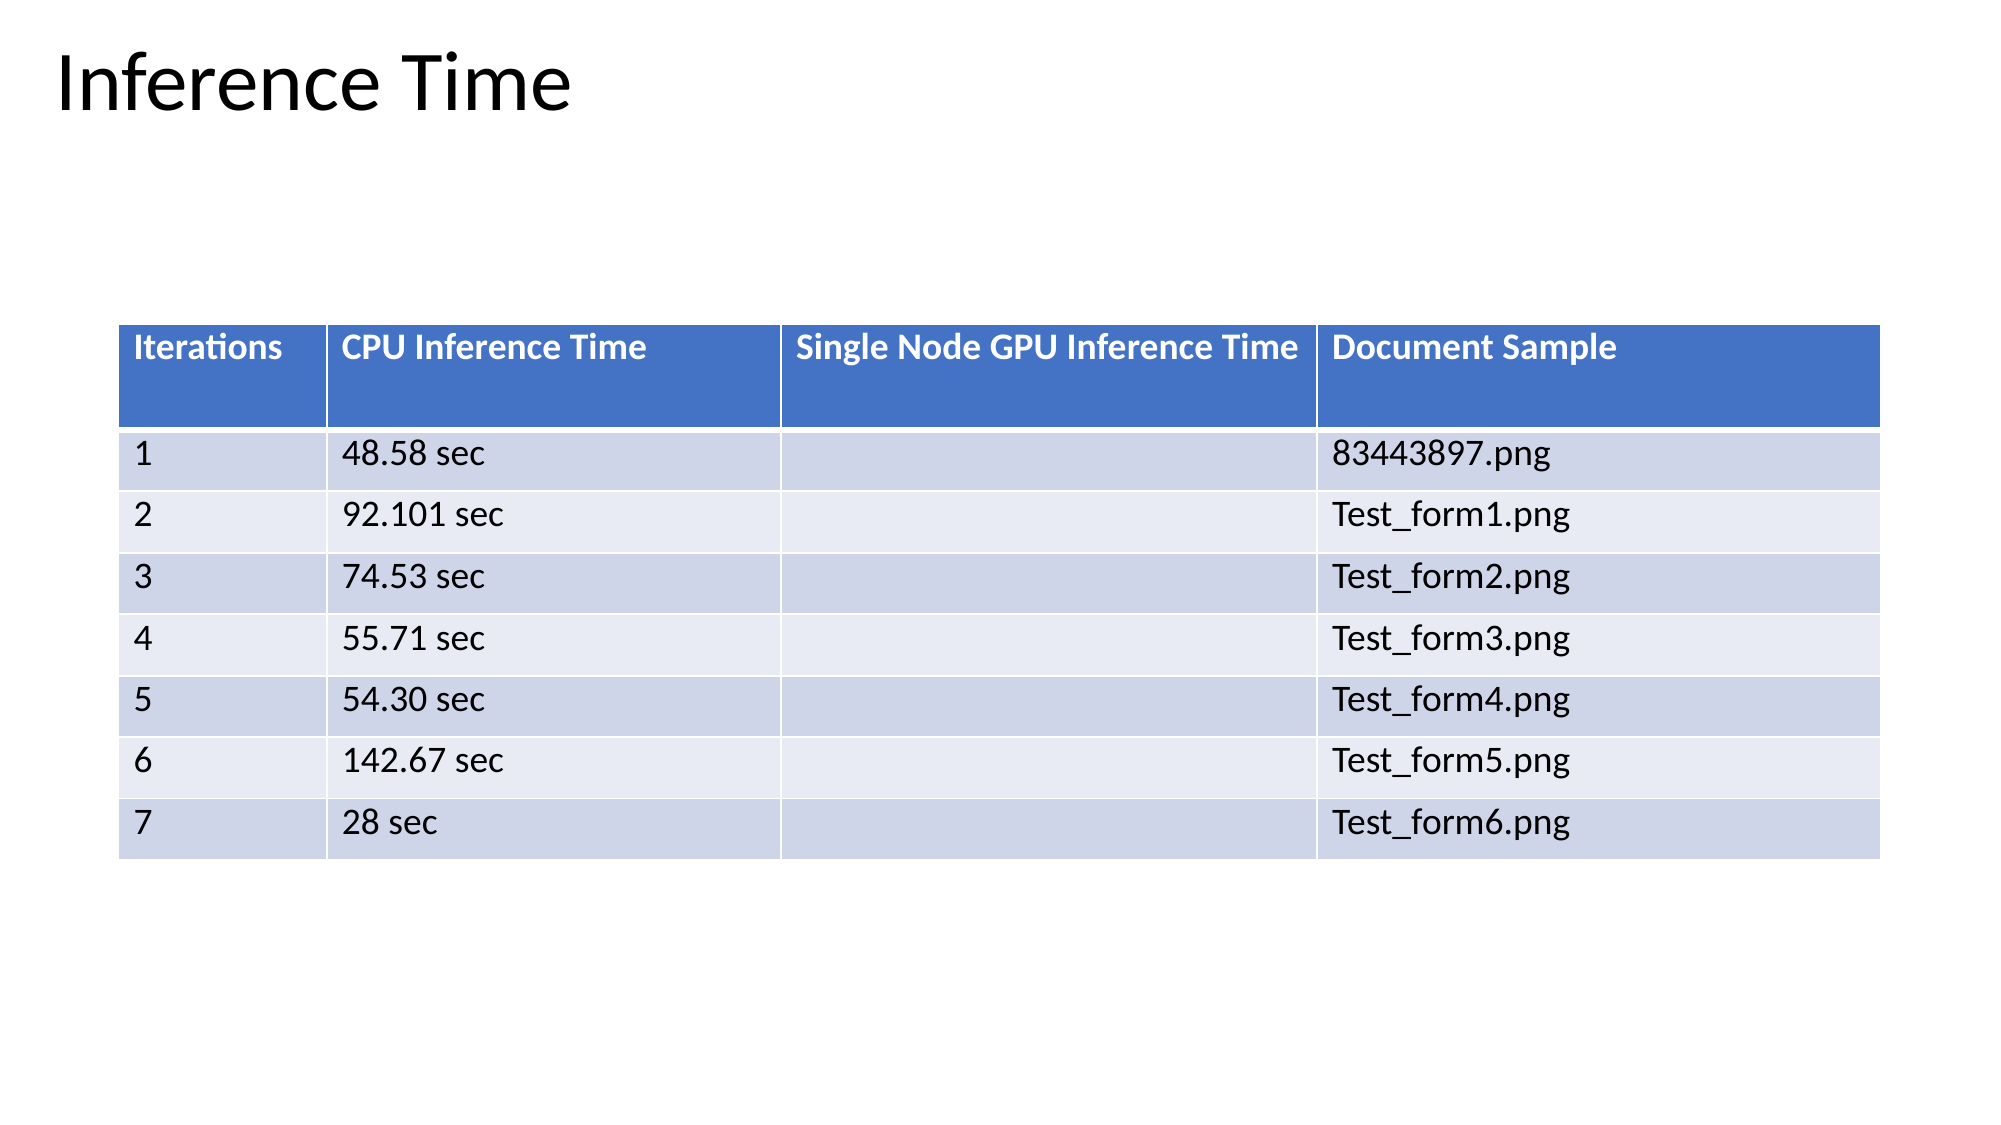

# Inference Time
| Iterations | CPU Inference Time | Single Node GPU Inference Time | Document Sample |
| --- | --- | --- | --- |
| 1 | 48.58 sec |  | 83443897.png |
| 2 | 92.101 sec |  | Test\_form1.png |
| 3 | 74.53 sec |  | Test\_form2.png |
| 4 | 55.71 sec |  | Test\_form3.png |
| 5 | 54.30 sec |  | Test\_form4.png |
| 6 | 142.67 sec |  | Test\_form5.png |
| 7 | 28 sec |  | Test\_form6.png |